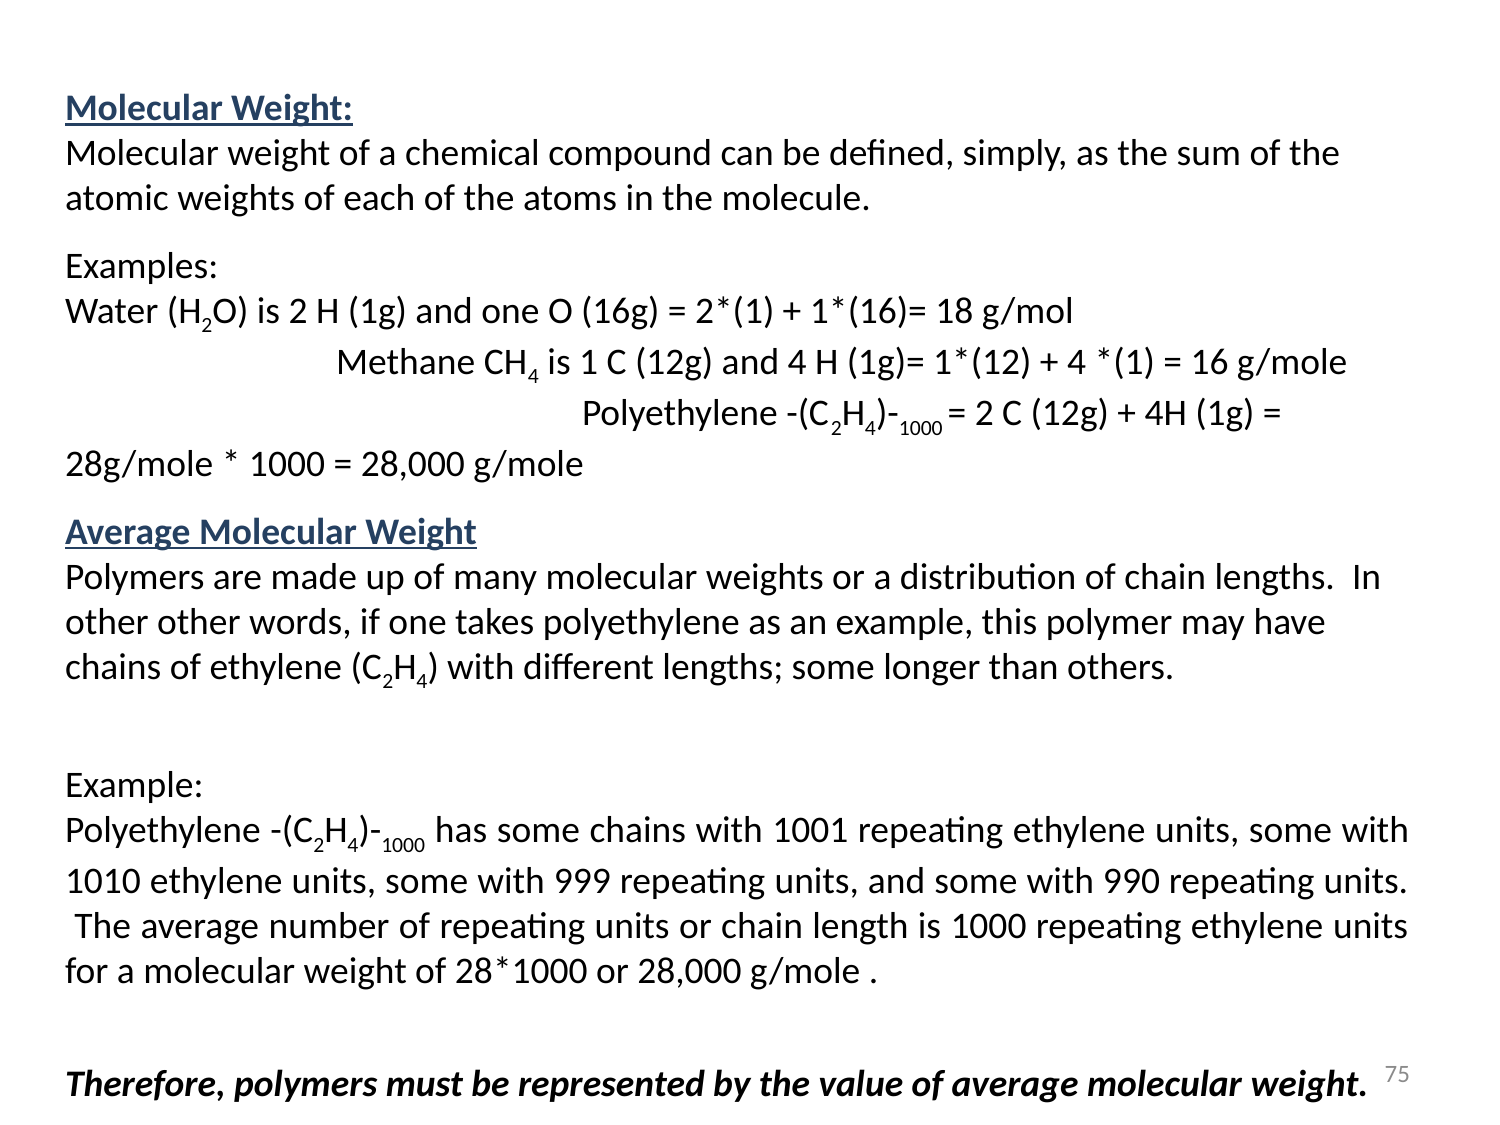

Molecular Weight:
Molecular weight of a chemical compound can be defined, simply, as the sum of the atomic weights of each of the atoms in the molecule.
Examples:
Water (H2O) is 2 H (1g) and one O (16g) = 2*(1) + 1*(16)= 18 g/mol                                                                        Methane CH4 is 1 C (12g) and 4 H (1g)= 1*(12) + 4 *(1) = 16 g/mole                                                                     Polyethylene -(C2H4)-1000 = 2 C (12g) + 4H (1g) = 28g/mole * 1000 = 28,000 g/mole
Average Molecular Weight
Polymers are made up of many molecular weights or a distribution of chain lengths.  In other other words, if one takes polyethylene as an example, this polymer may have chains of ethylene (C2H4) with different lengths; some longer than others.

Example:
Polyethylene -(C2H4)-1000 has some chains with 1001 repeating ethylene units, some with 1010 ethylene units, some with 999 repeating units, and some with 990 repeating units.  The average number of repeating units or chain length is 1000 repeating ethylene units for a molecular weight of 28*1000 or 28,000 g/mole .

Therefore, polymers must be represented by the value of average molecular weight.
75